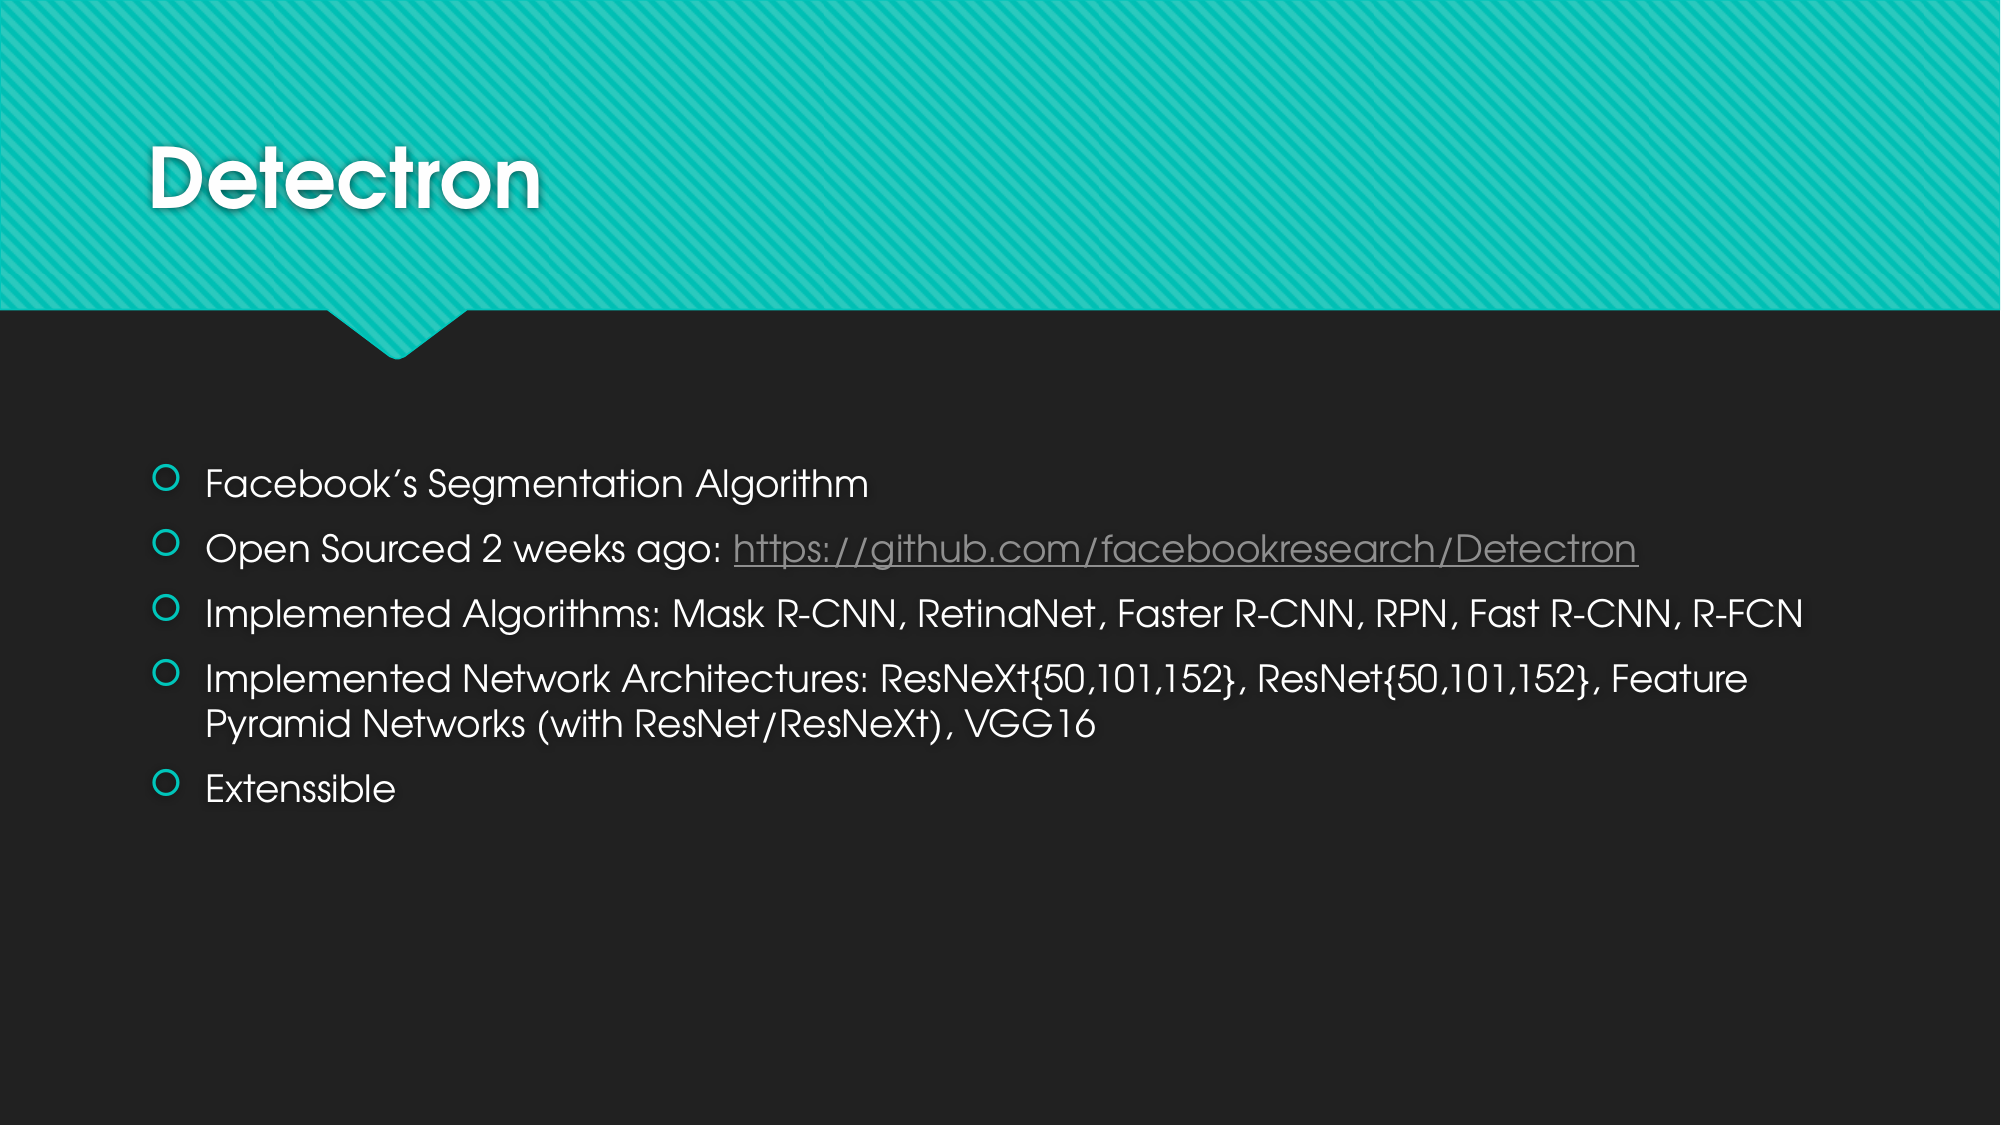

# Detectron
Facebook’s Segmentation Algorithm
Open Sourced 2 weeks ago: https://github.com/facebookresearch/Detectron
Implemented Algorithms: Mask R-CNN, RetinaNet, Faster R-CNN, RPN, Fast R-CNN, R-FCN
Implemented Network Architectures: ResNeXt{50,101,152}, ResNet{50,101,152}, Feature Pyramid Networks (with ResNet/ResNeXt), VGG16
Extenssible